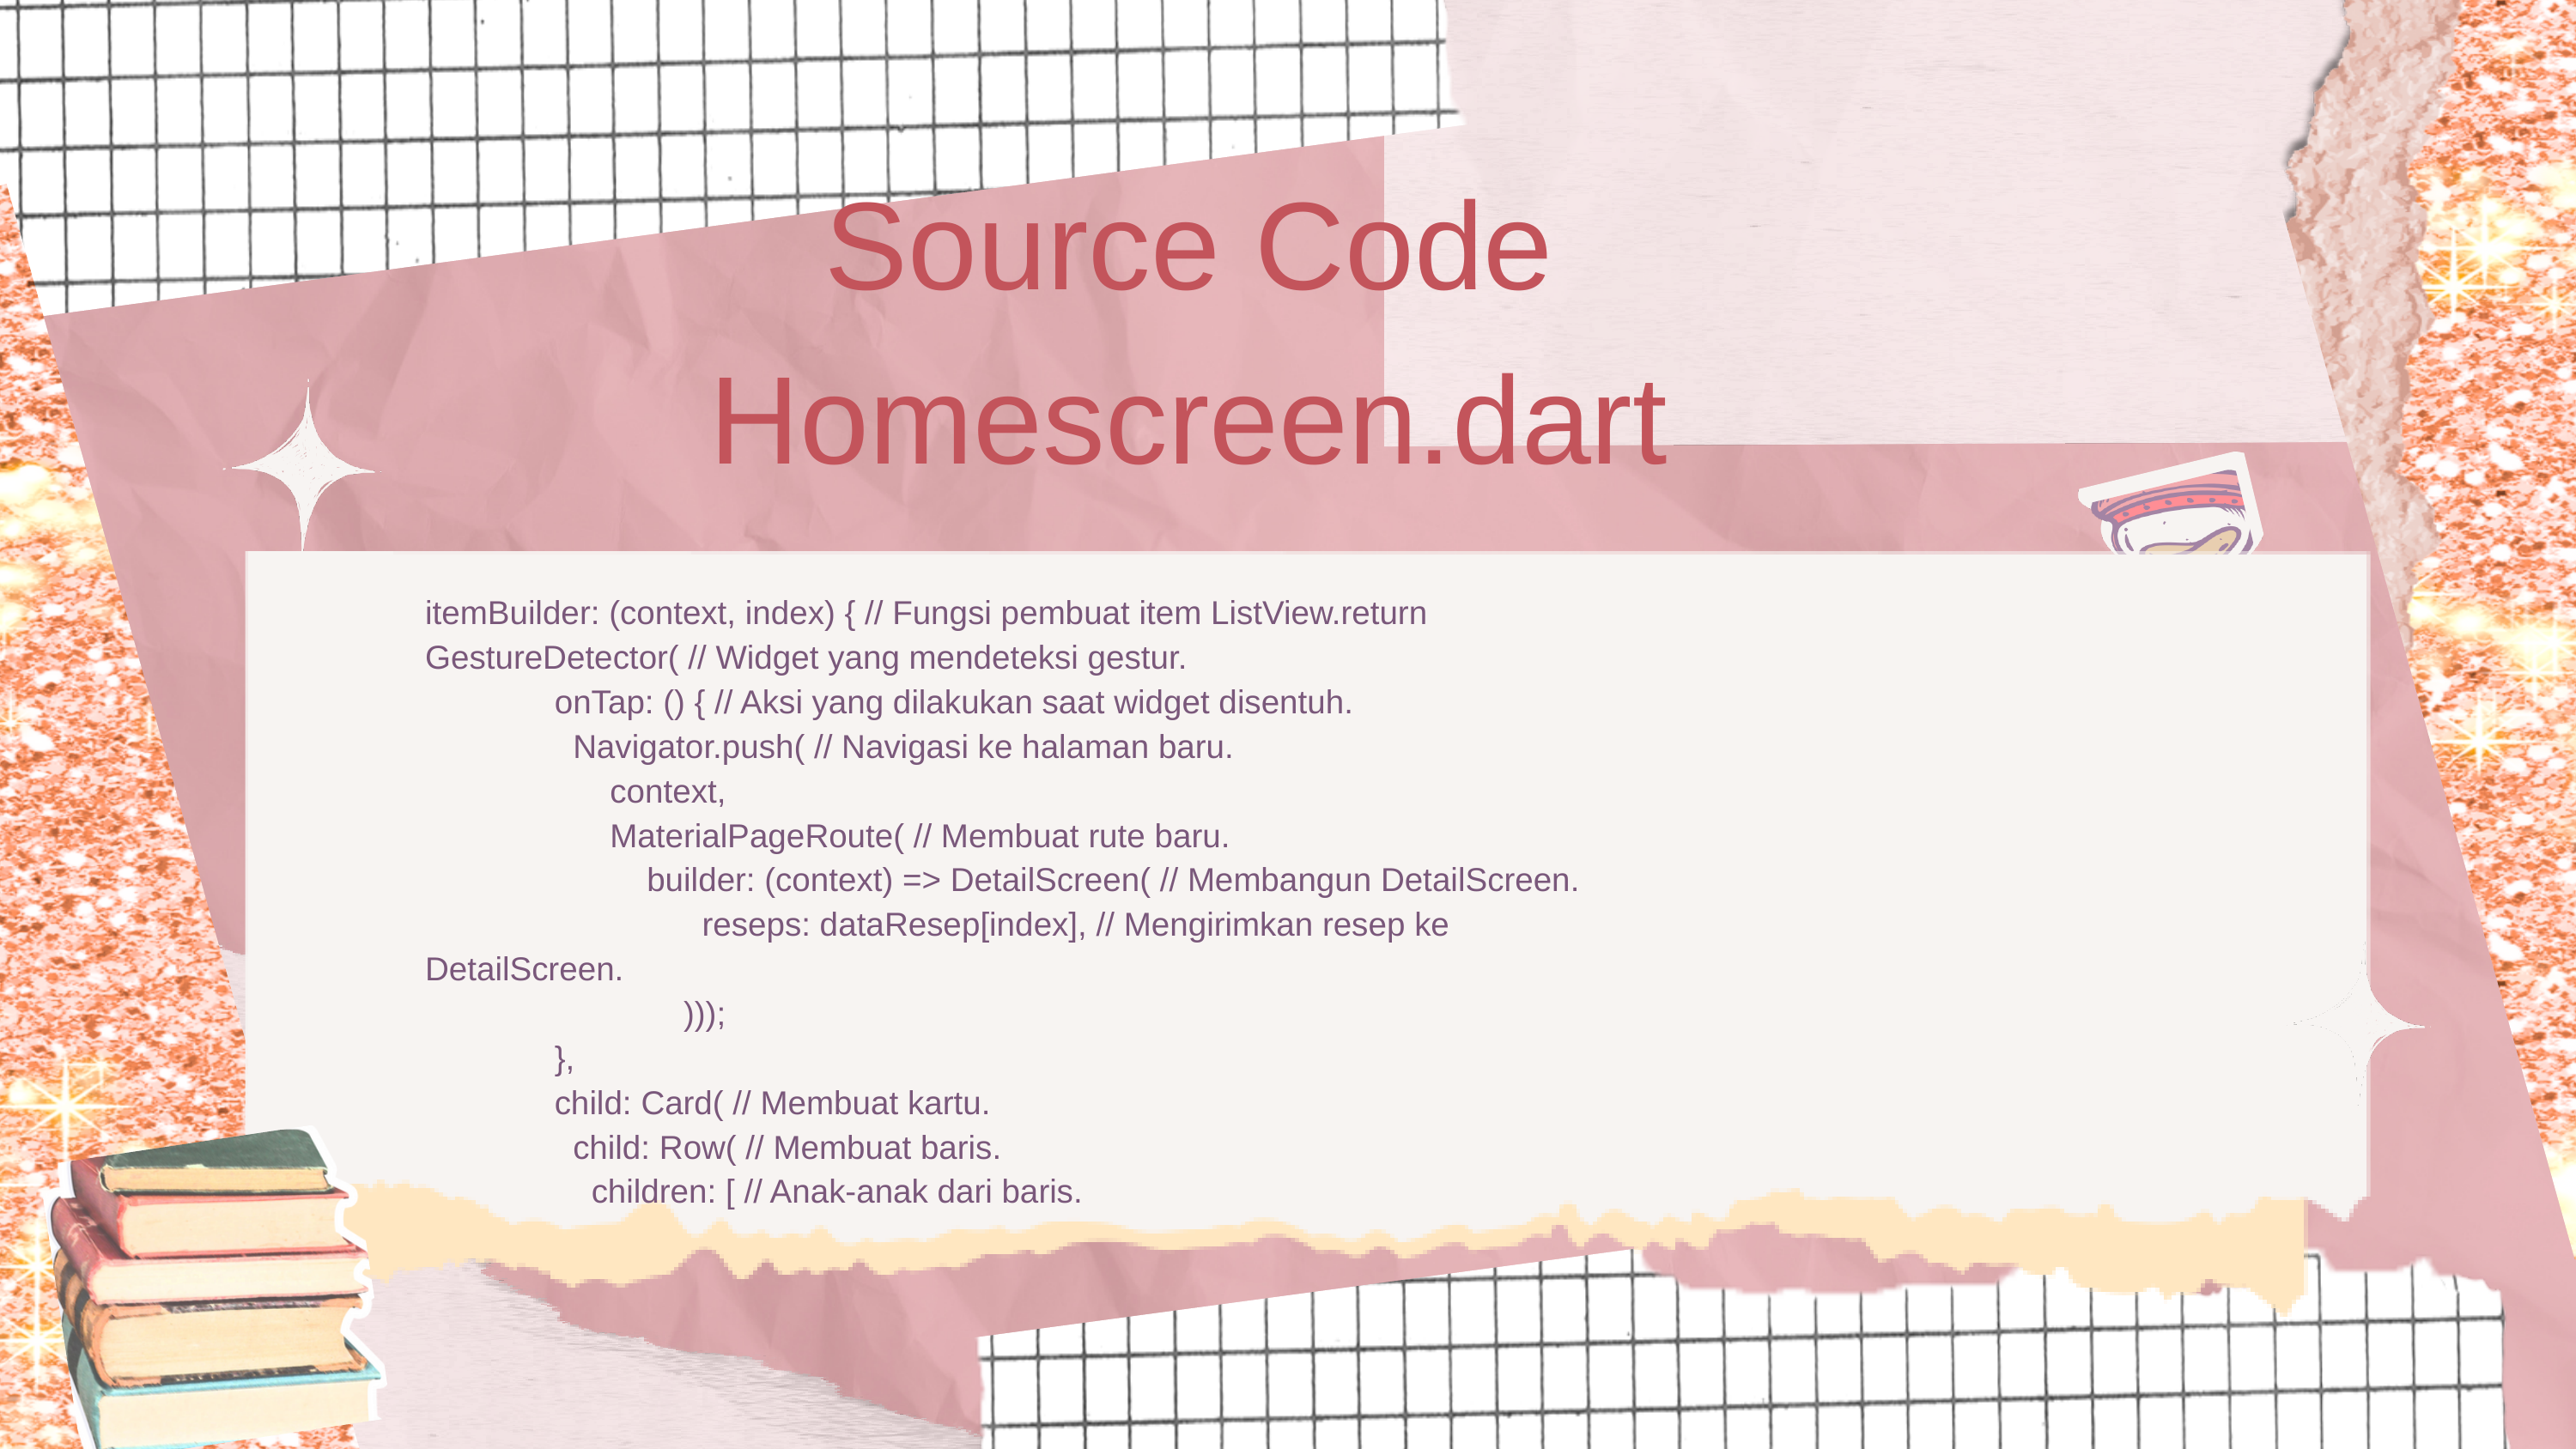

Source Code
Homescreen.dart

itemBuilder: (context, index) { // Fungsi pembuat item ListView.return GestureDetector( // Widget yang mendeteksi gestur.
              onTap: () { // Aksi yang dilakukan saat widget disentuh.
                Navigator.push( // Navigasi ke halaman baru.
                    context,
                    MaterialPageRoute( // Membuat rute baru.
                        builder: (context) => DetailScreen( // Membangun DetailScreen.
                              reseps: dataResep[index], // Mengirimkan resep ke DetailScreen.
                            )));
              },
              child: Card( // Membuat kartu.
                child: Row( // Membuat baris.
                  children: [ // Anak-anak dari baris.